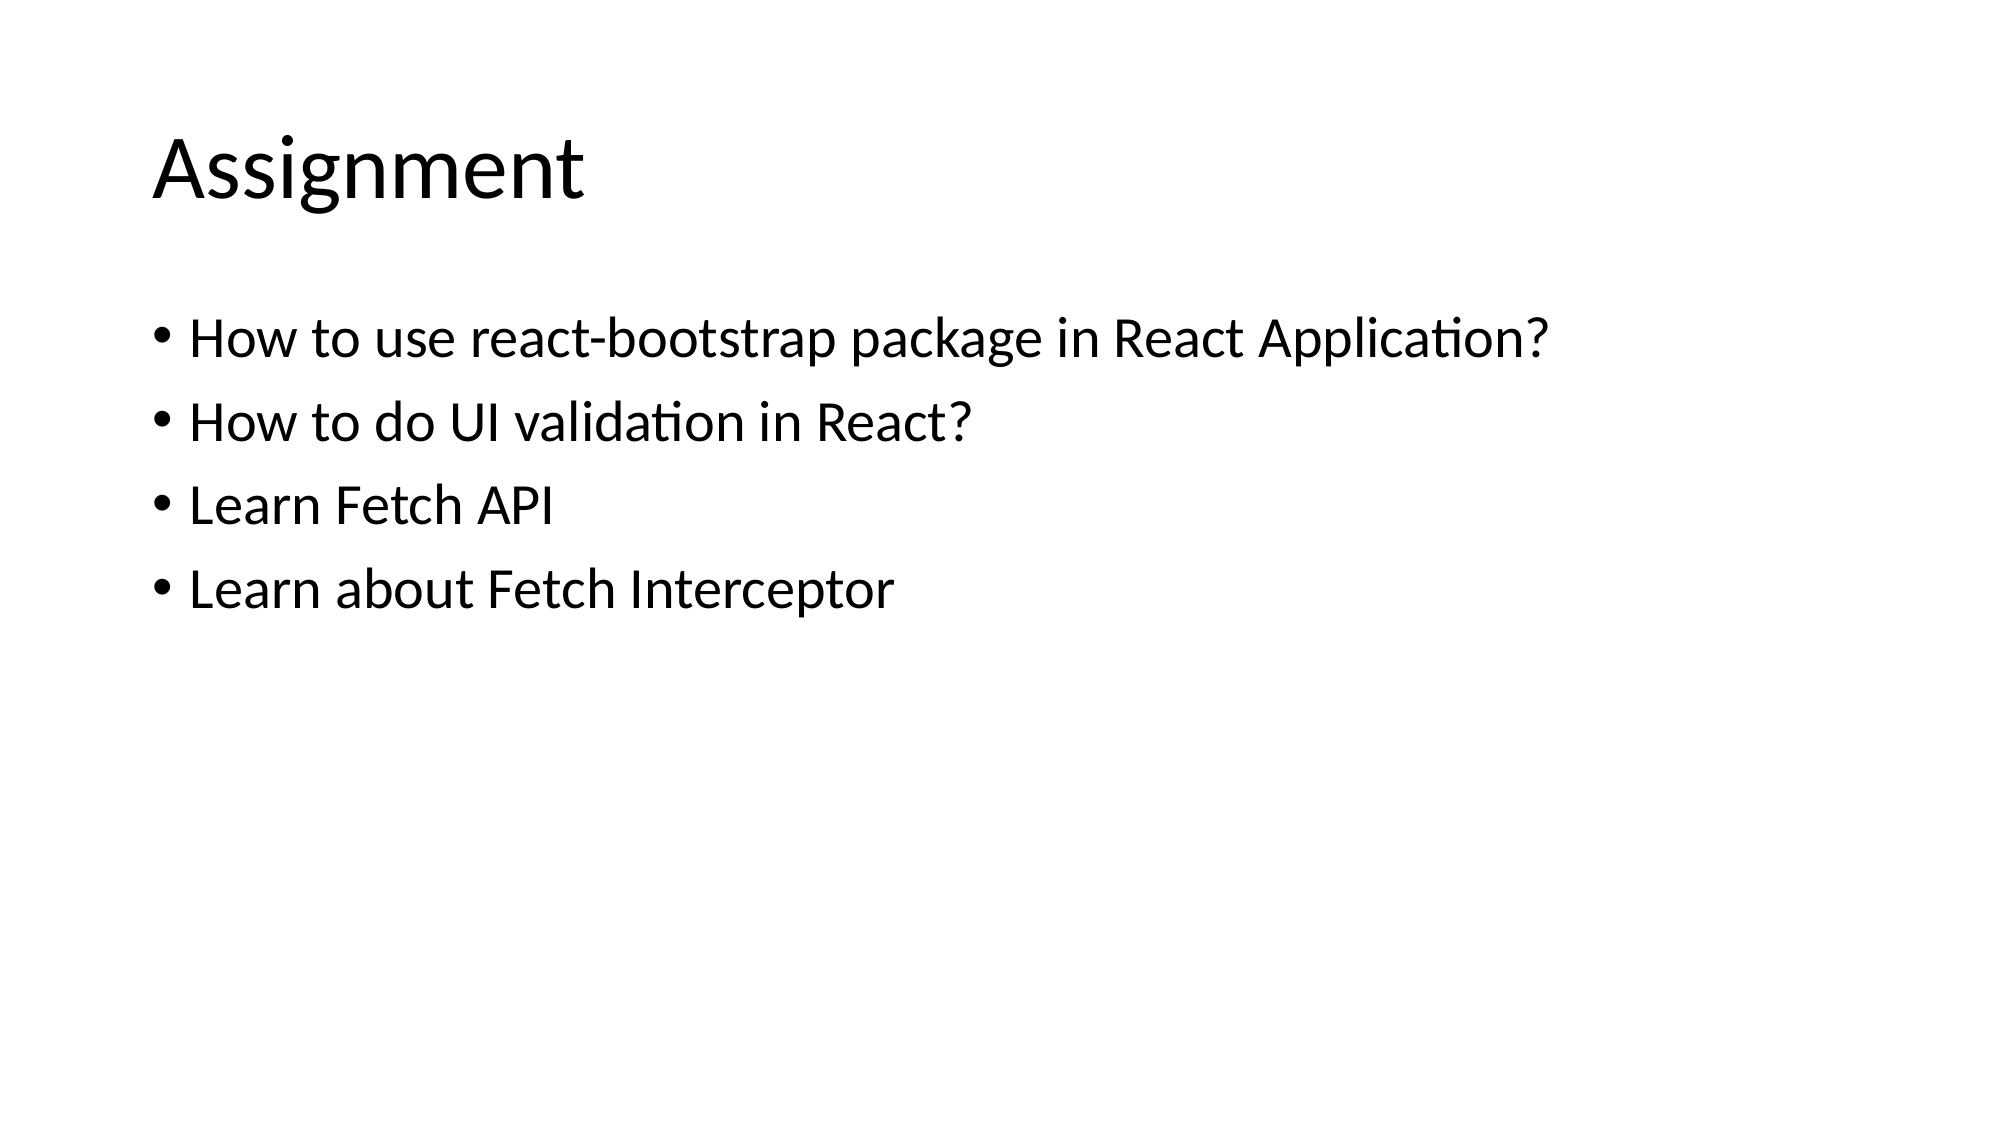

# Assignment
How to use react-bootstrap package in React Application?
How to do UI validation in React?
Learn Fetch API
Learn about Fetch Interceptor